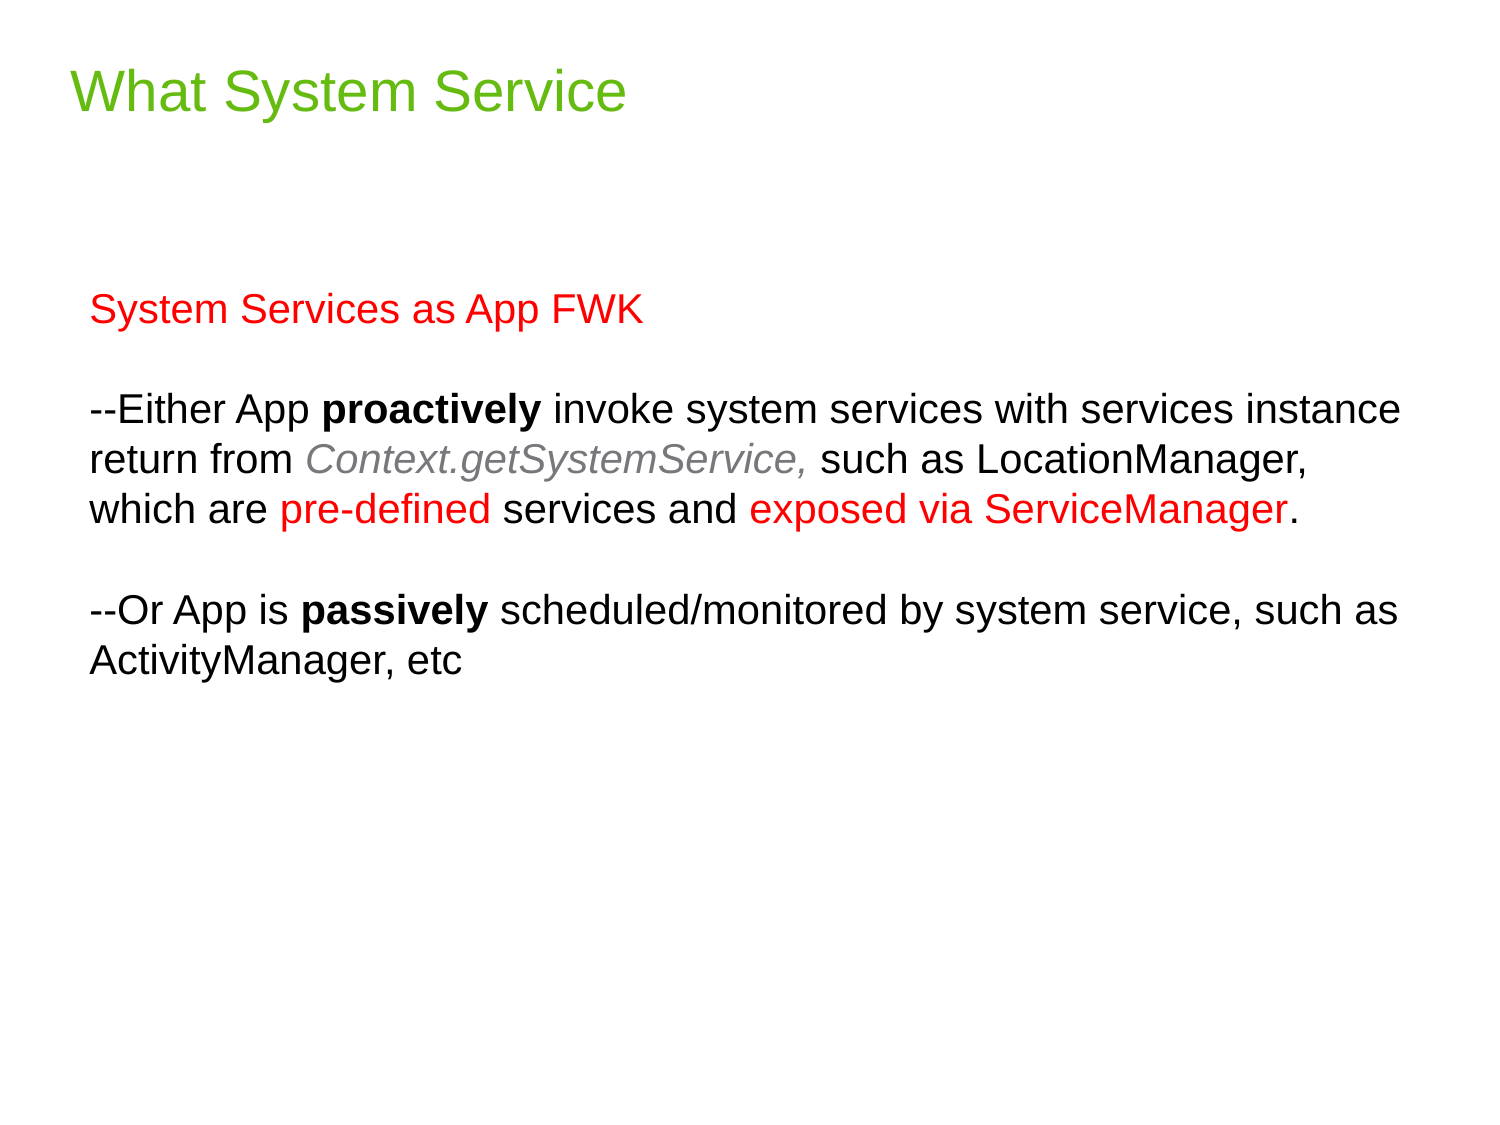

# What System Service
System Services as App FWK

--Either App proactively invoke system services with services instance return from Context.getSystemService, such as LocationManager, which are pre-defined services and exposed via ServiceManager.

--Or App is passively scheduled/monitored by system service, such as ActivityManager, etc